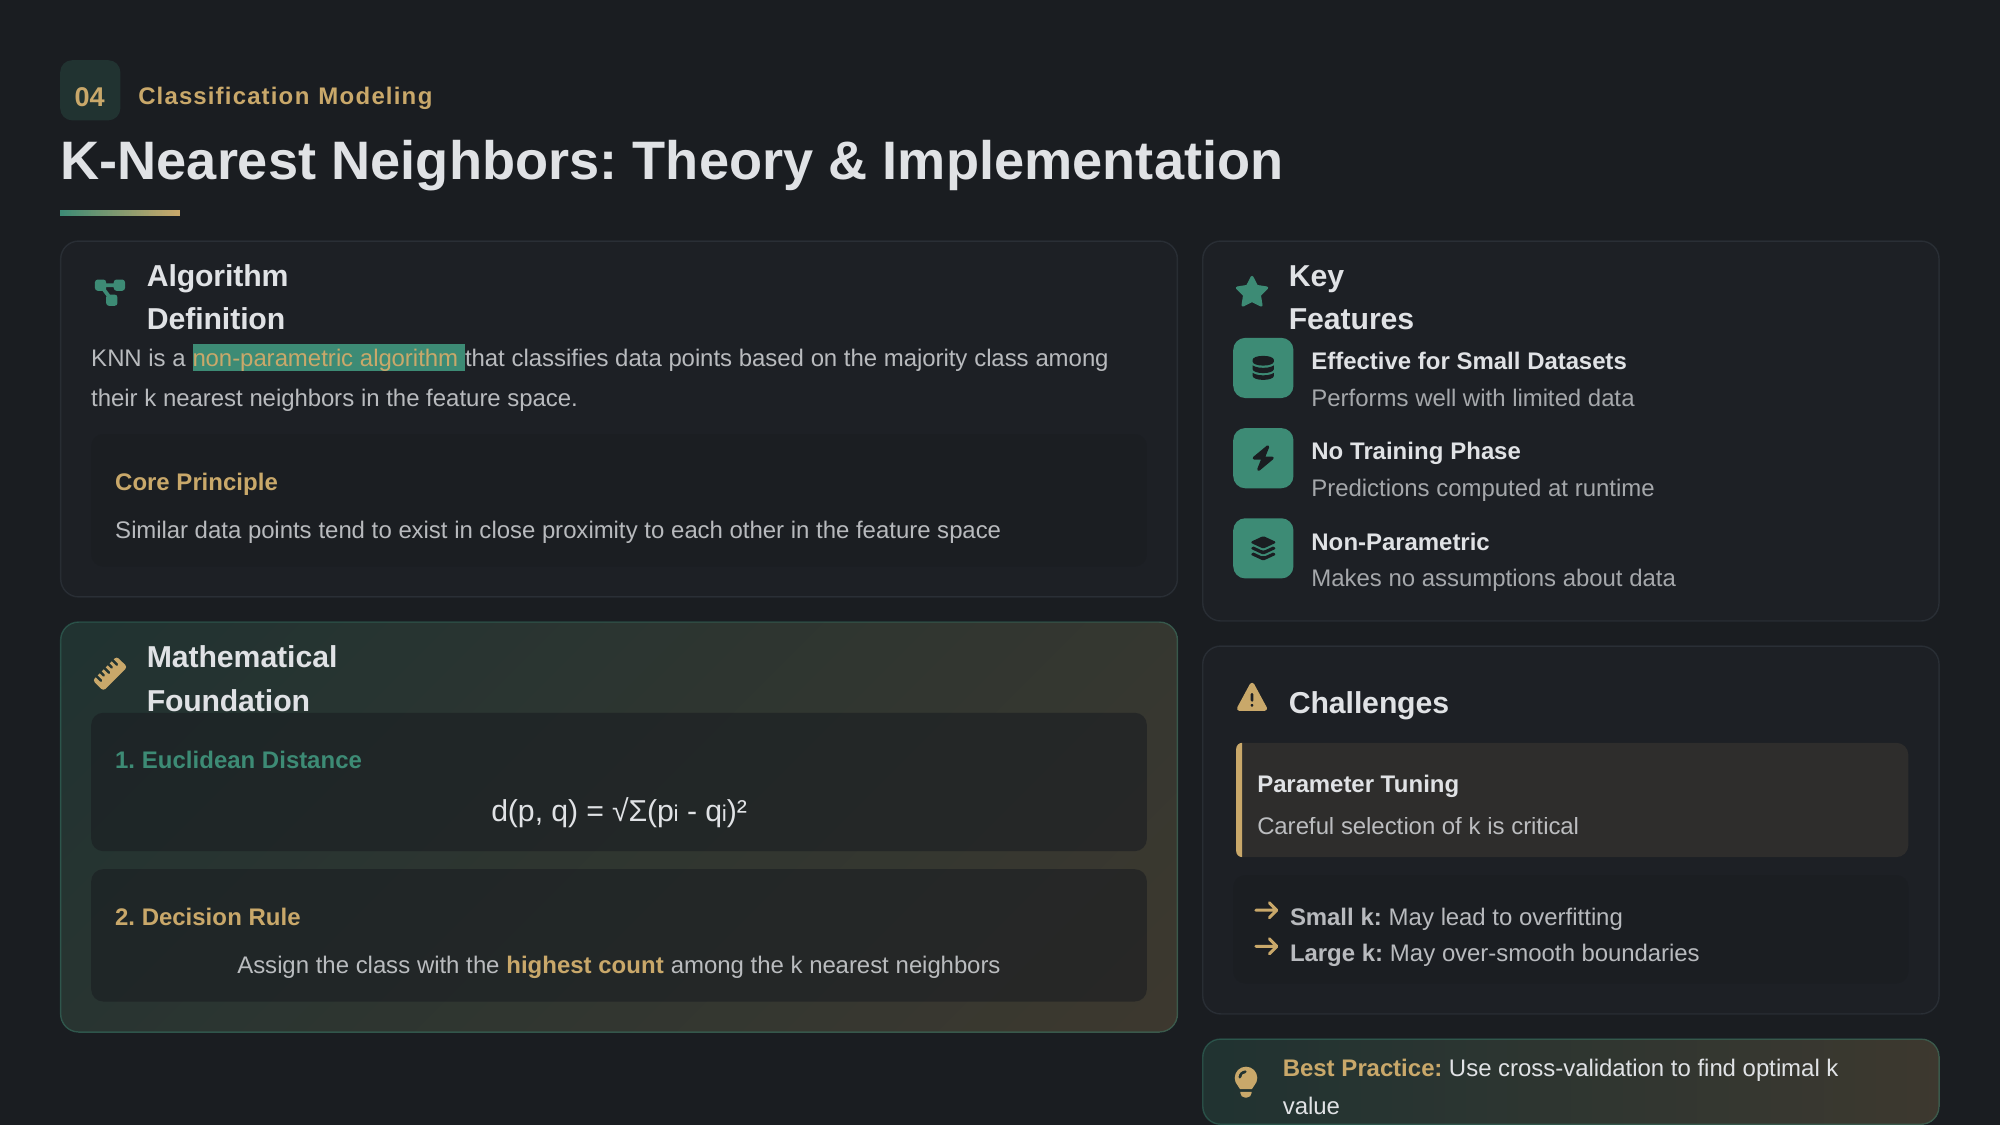

04
Classification Modeling
K-Nearest Neighbors: Theory & Implementation

Algorithm Definition
Key Features

KNN is a non-parametric algorithm that classifies data points based on the majority class among their k nearest neighbors in the feature space.

Effective for Small Datasets

Performs well with limited data

No Training Phase

Core Principle
Predictions computed at runtime
Similar data points tend to exist in close proximity to each other in the feature space

Non-Parametric

Makes no assumptions about data

Mathematical Foundation

Challenges

1. Euclidean Distance

Parameter Tuning
d(p, q) = √Σ(pi - qi)²
Careful selection of k is critical

2. Decision Rule
Small k: May lead to overfitting

Large k: May over-smooth boundaries

Assign the class with the highest count among the k nearest neighbors

Best Practice: Use cross-validation to find optimal k value